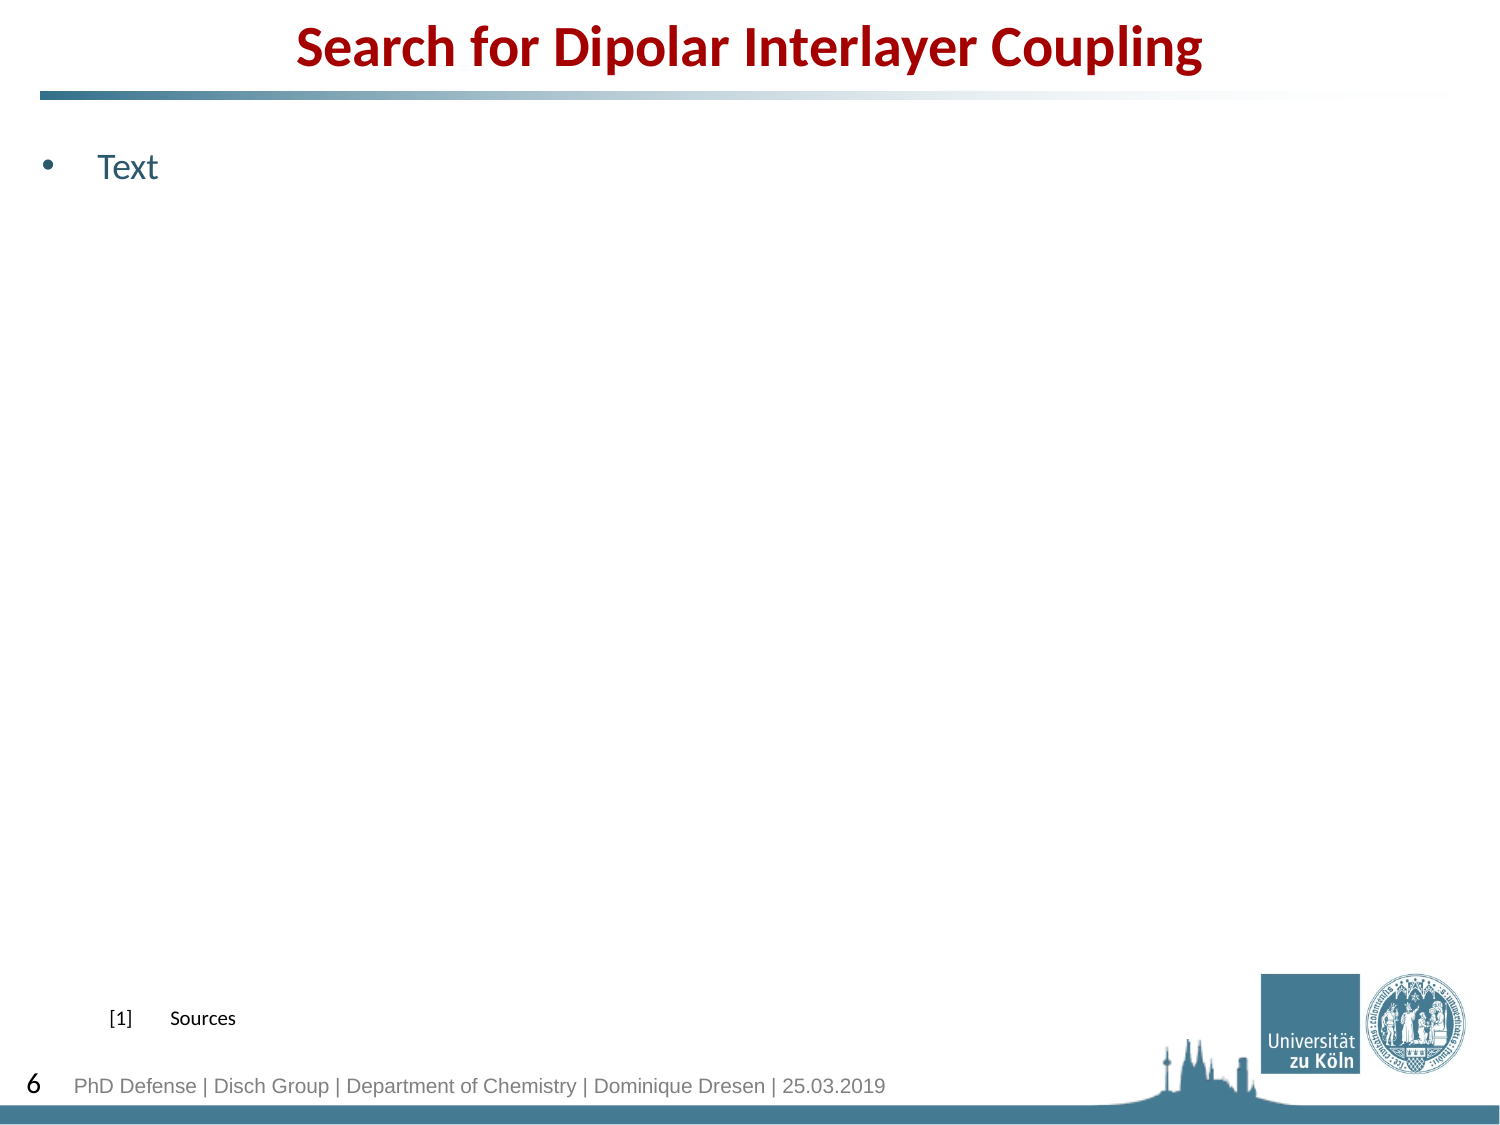

Search for Dipolar Interlayer Coupling
Text

[1]        Sources
6